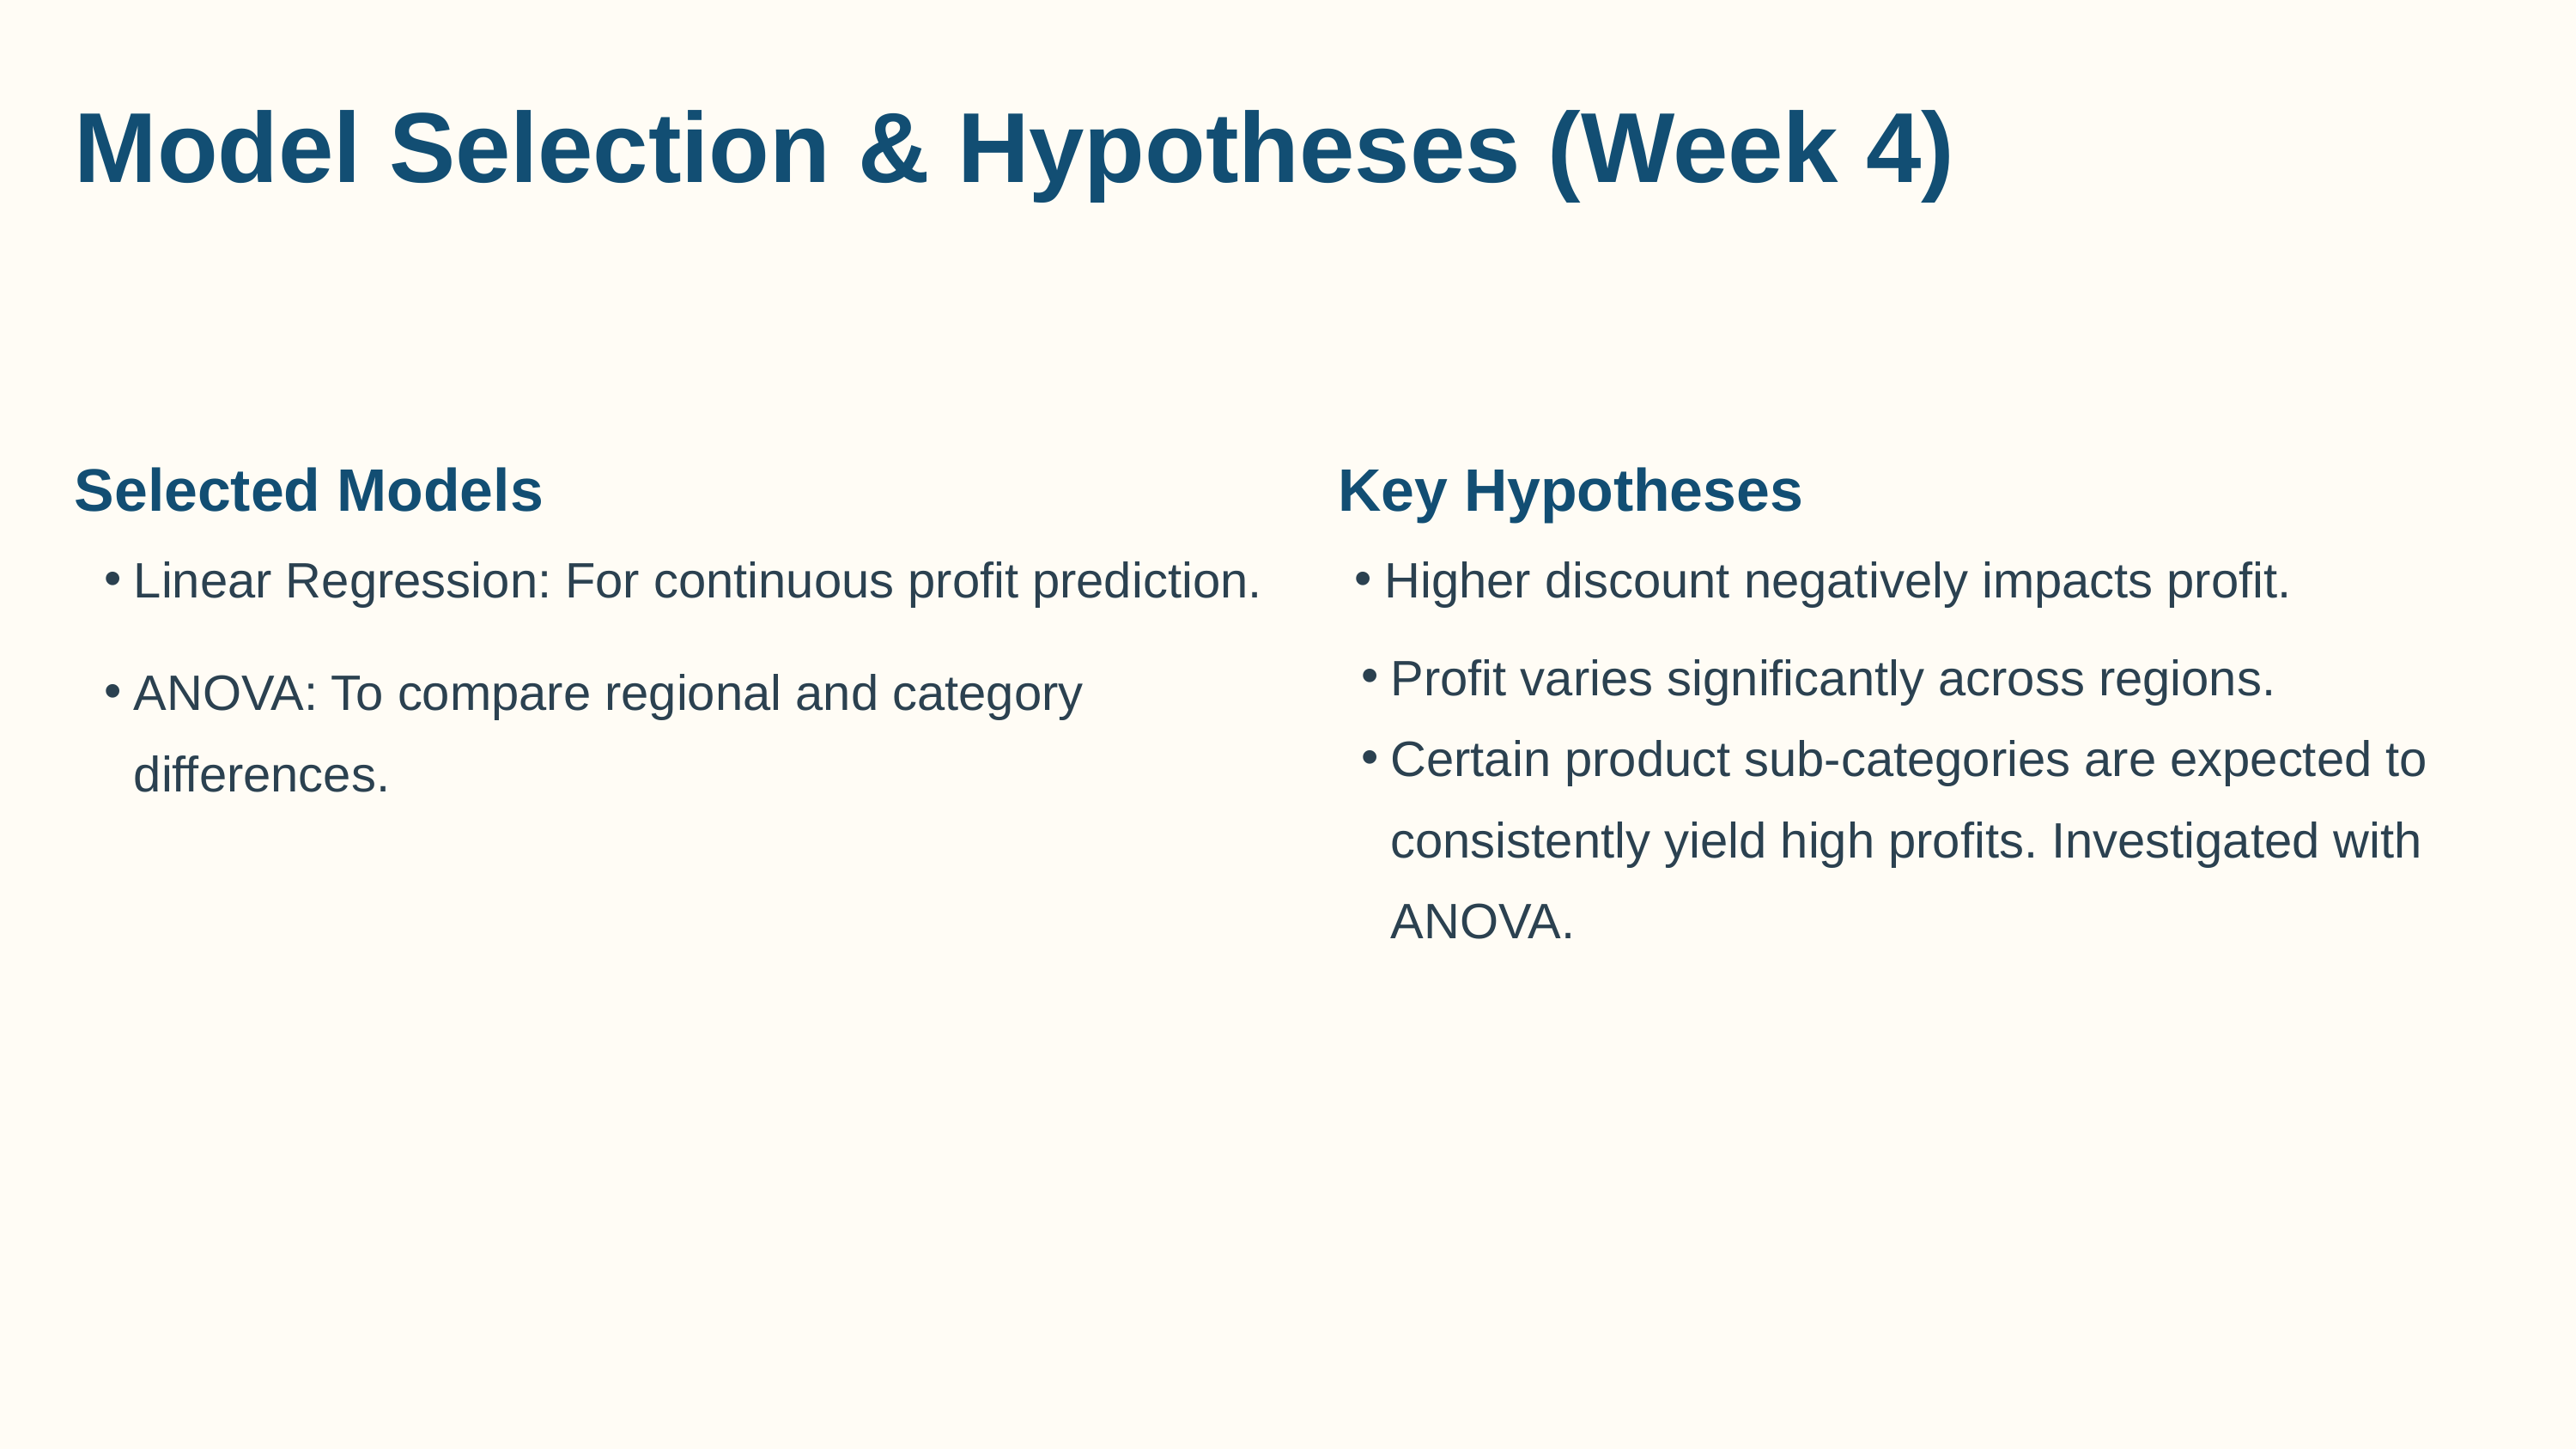

Model Selection & Hypotheses (Week 4)
Selected Models
Key Hypotheses
Linear Regression: For continuous profit prediction.
Higher discount negatively impacts profit.
Profit varies significantly across regions.
Certain product sub-categories are expected to consistently yield high profits. Investigated with ANOVA.
ANOVA: To compare regional and category differences.